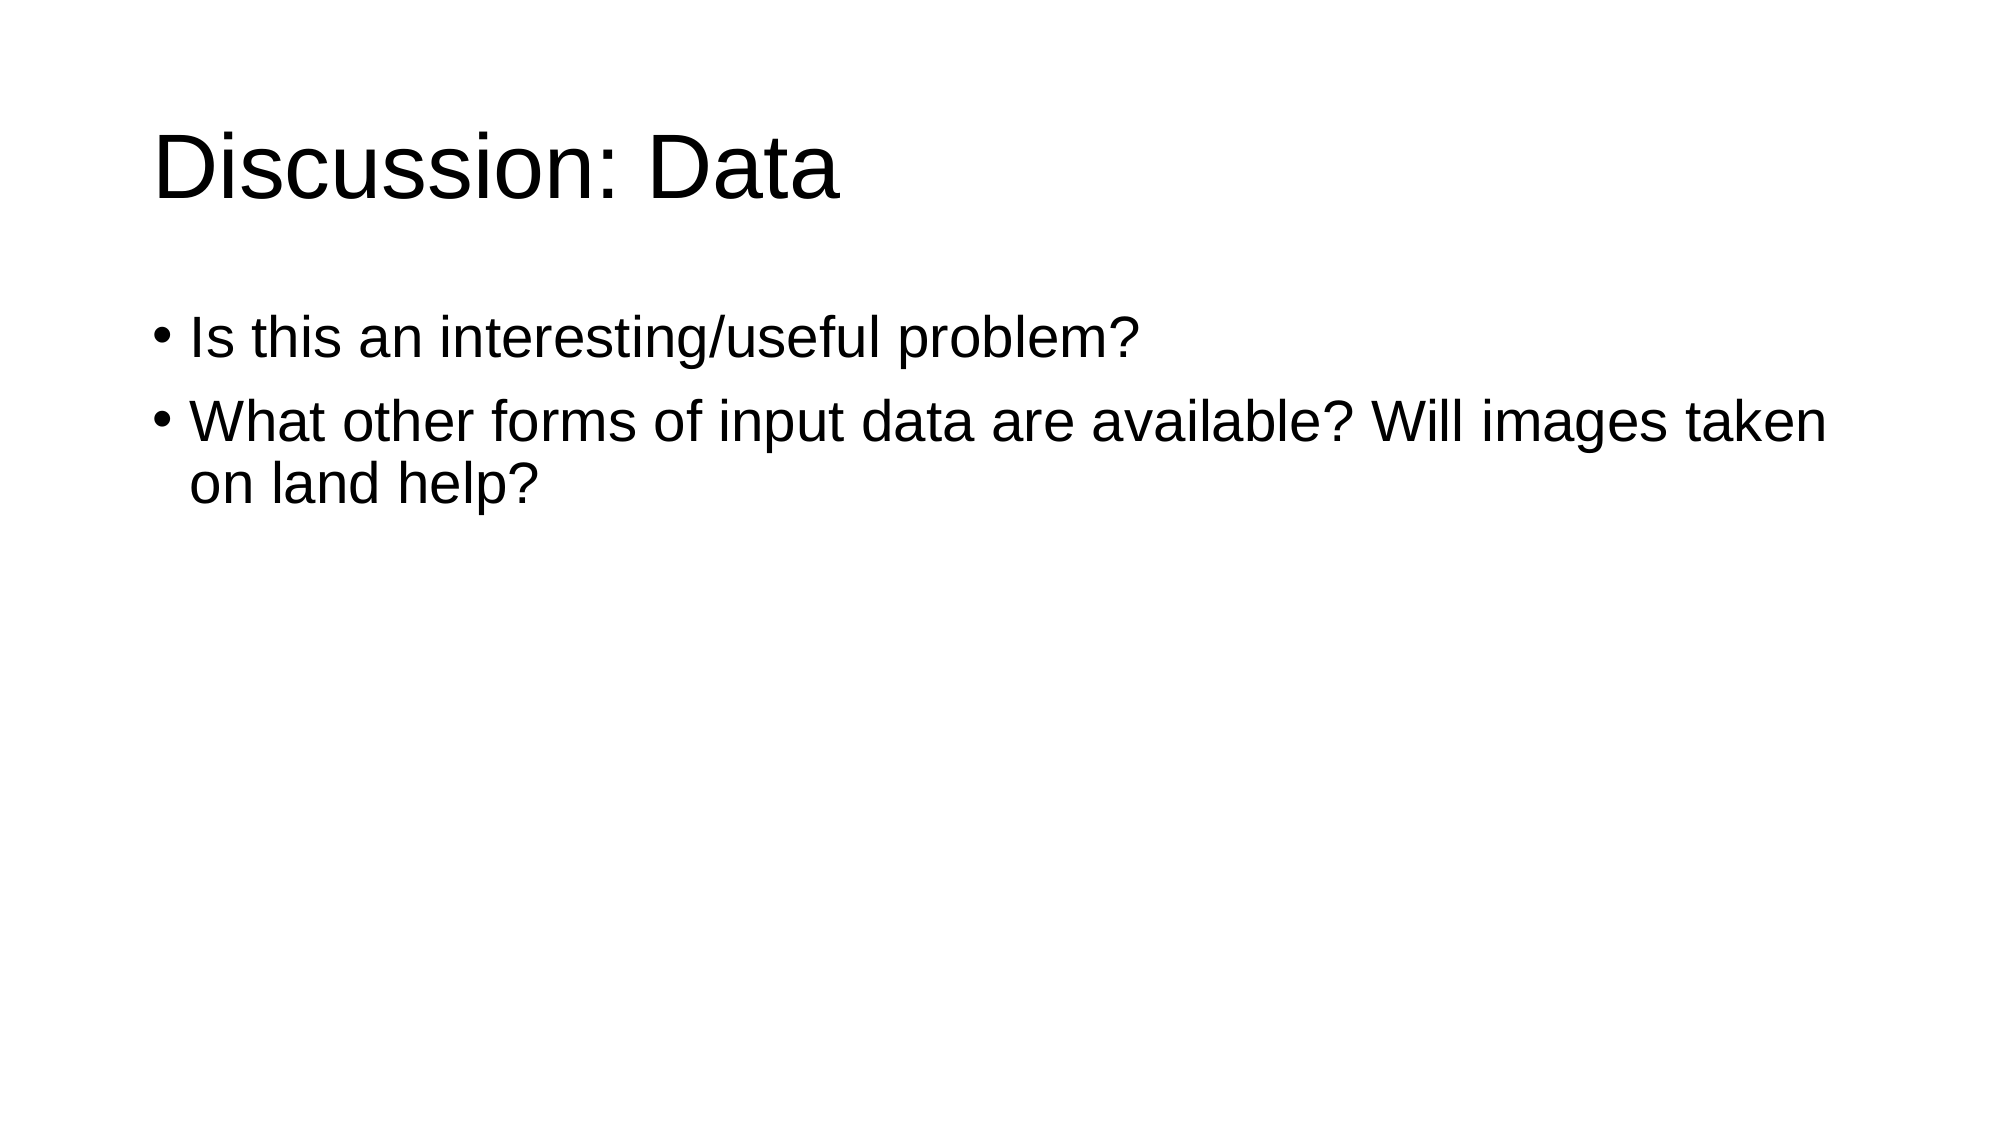

# Discussion: Data
Is this an interesting/useful problem?
What other forms of input data are available? Will images taken on land help?